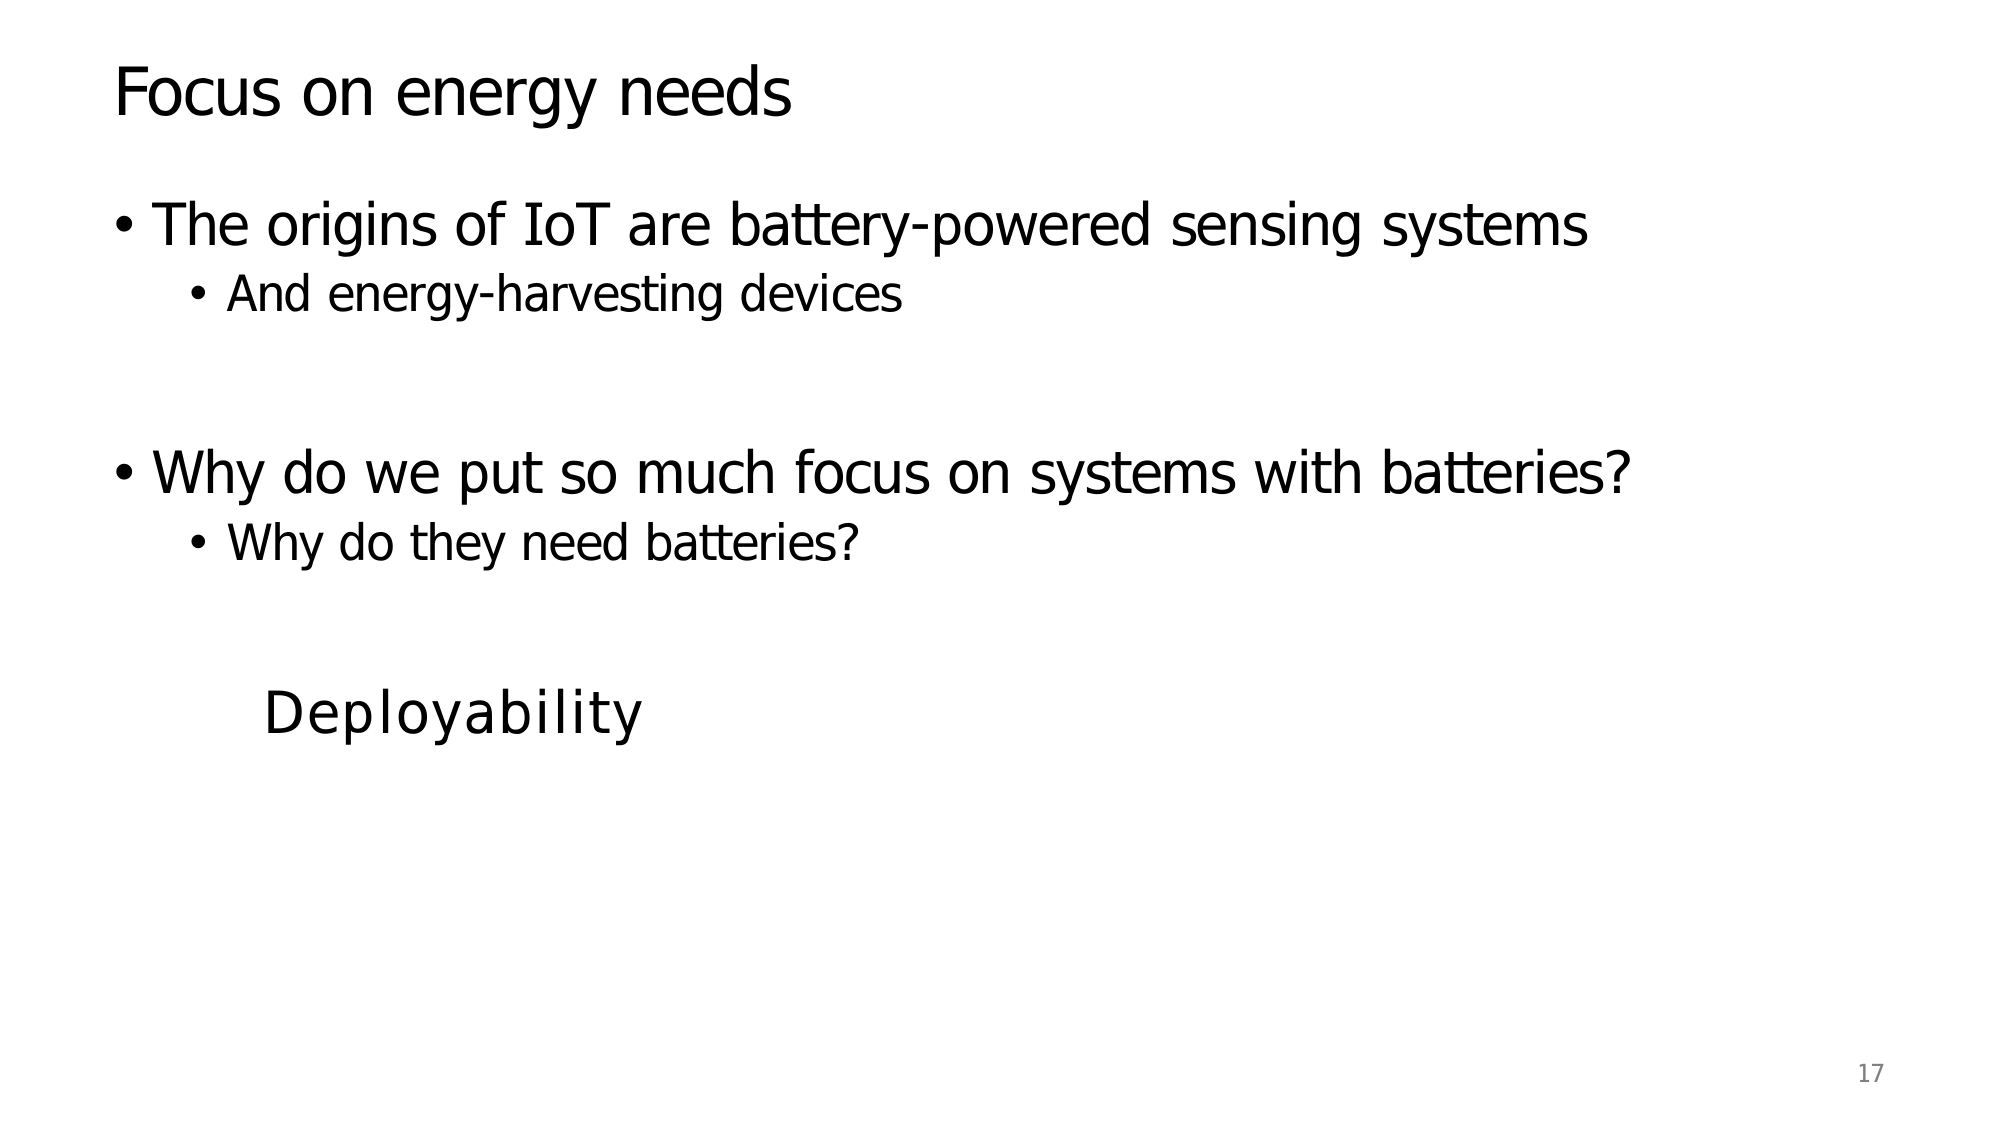

# Focus on energy needs
The origins of IoT are battery-powered sensing systems
And energy-harvesting devices

Why do we put so much focus on systems with batteries?
Why do they need batteries?

	Deployability
17